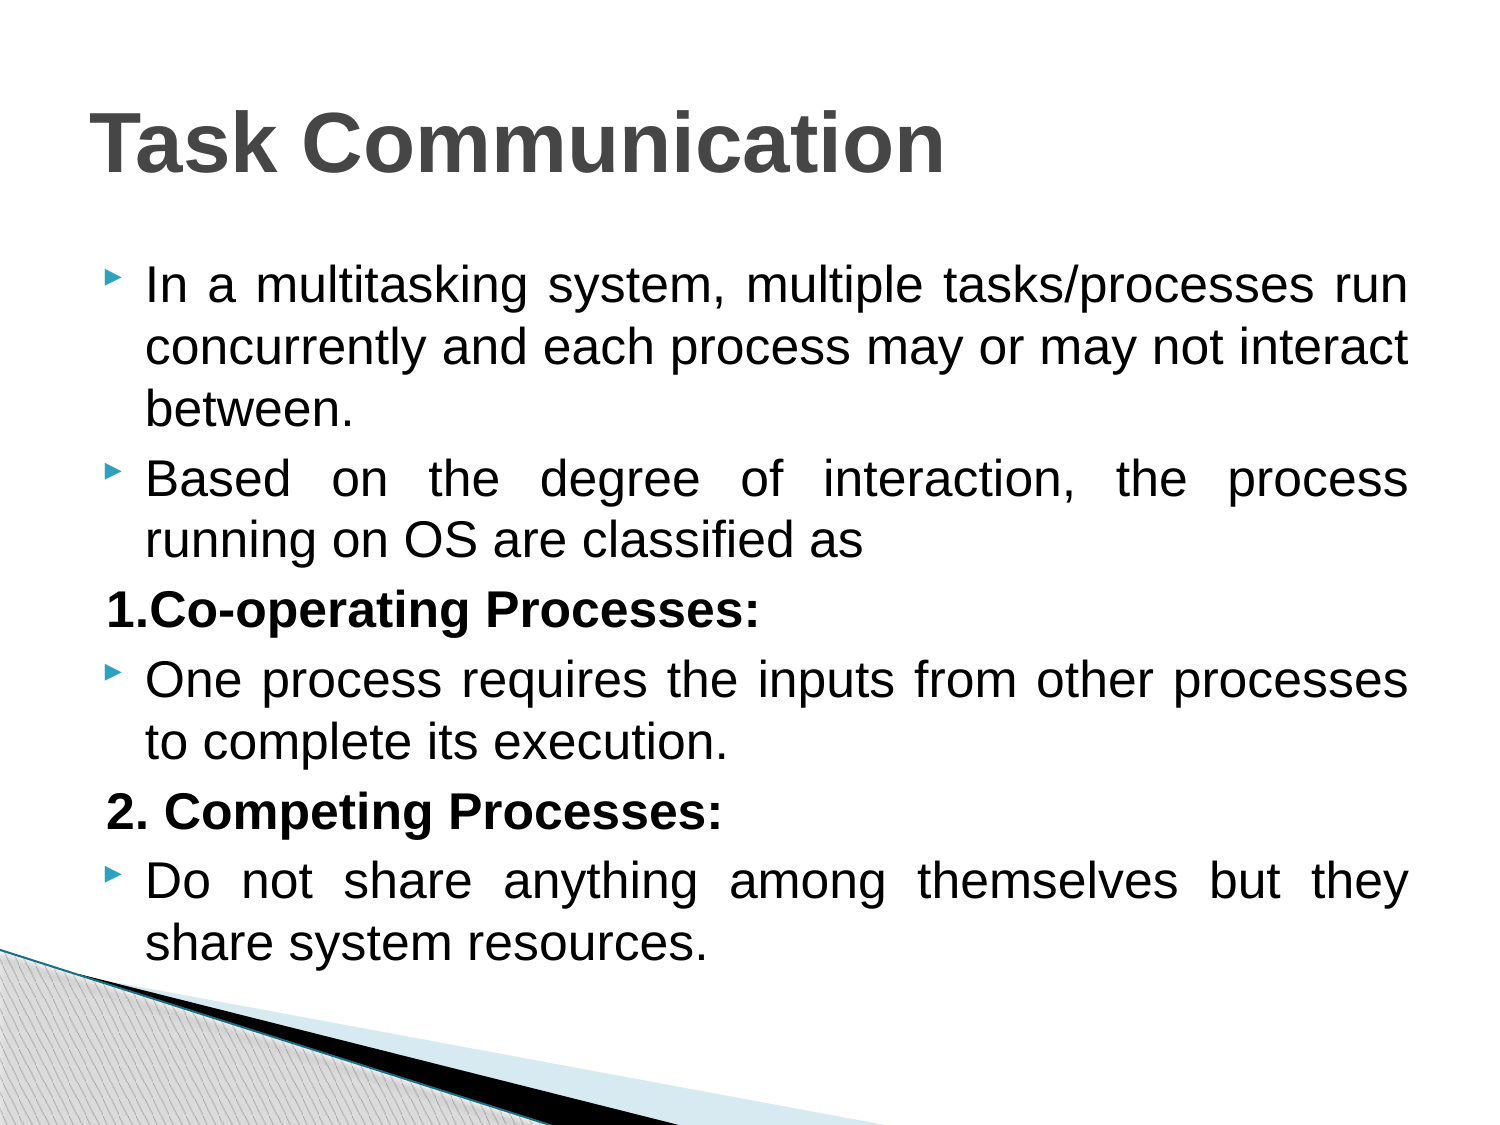

# Task Communication
In a multitasking system, multiple tasks/processes run concurrently and each process may or may not interact between.
Based on the degree of interaction, the process running on OS are classified as
1.Co-operating Processes:
One process requires the inputs from other processes to complete its execution.
2. Competing Processes:
Do not share anything among themselves but they share system resources.